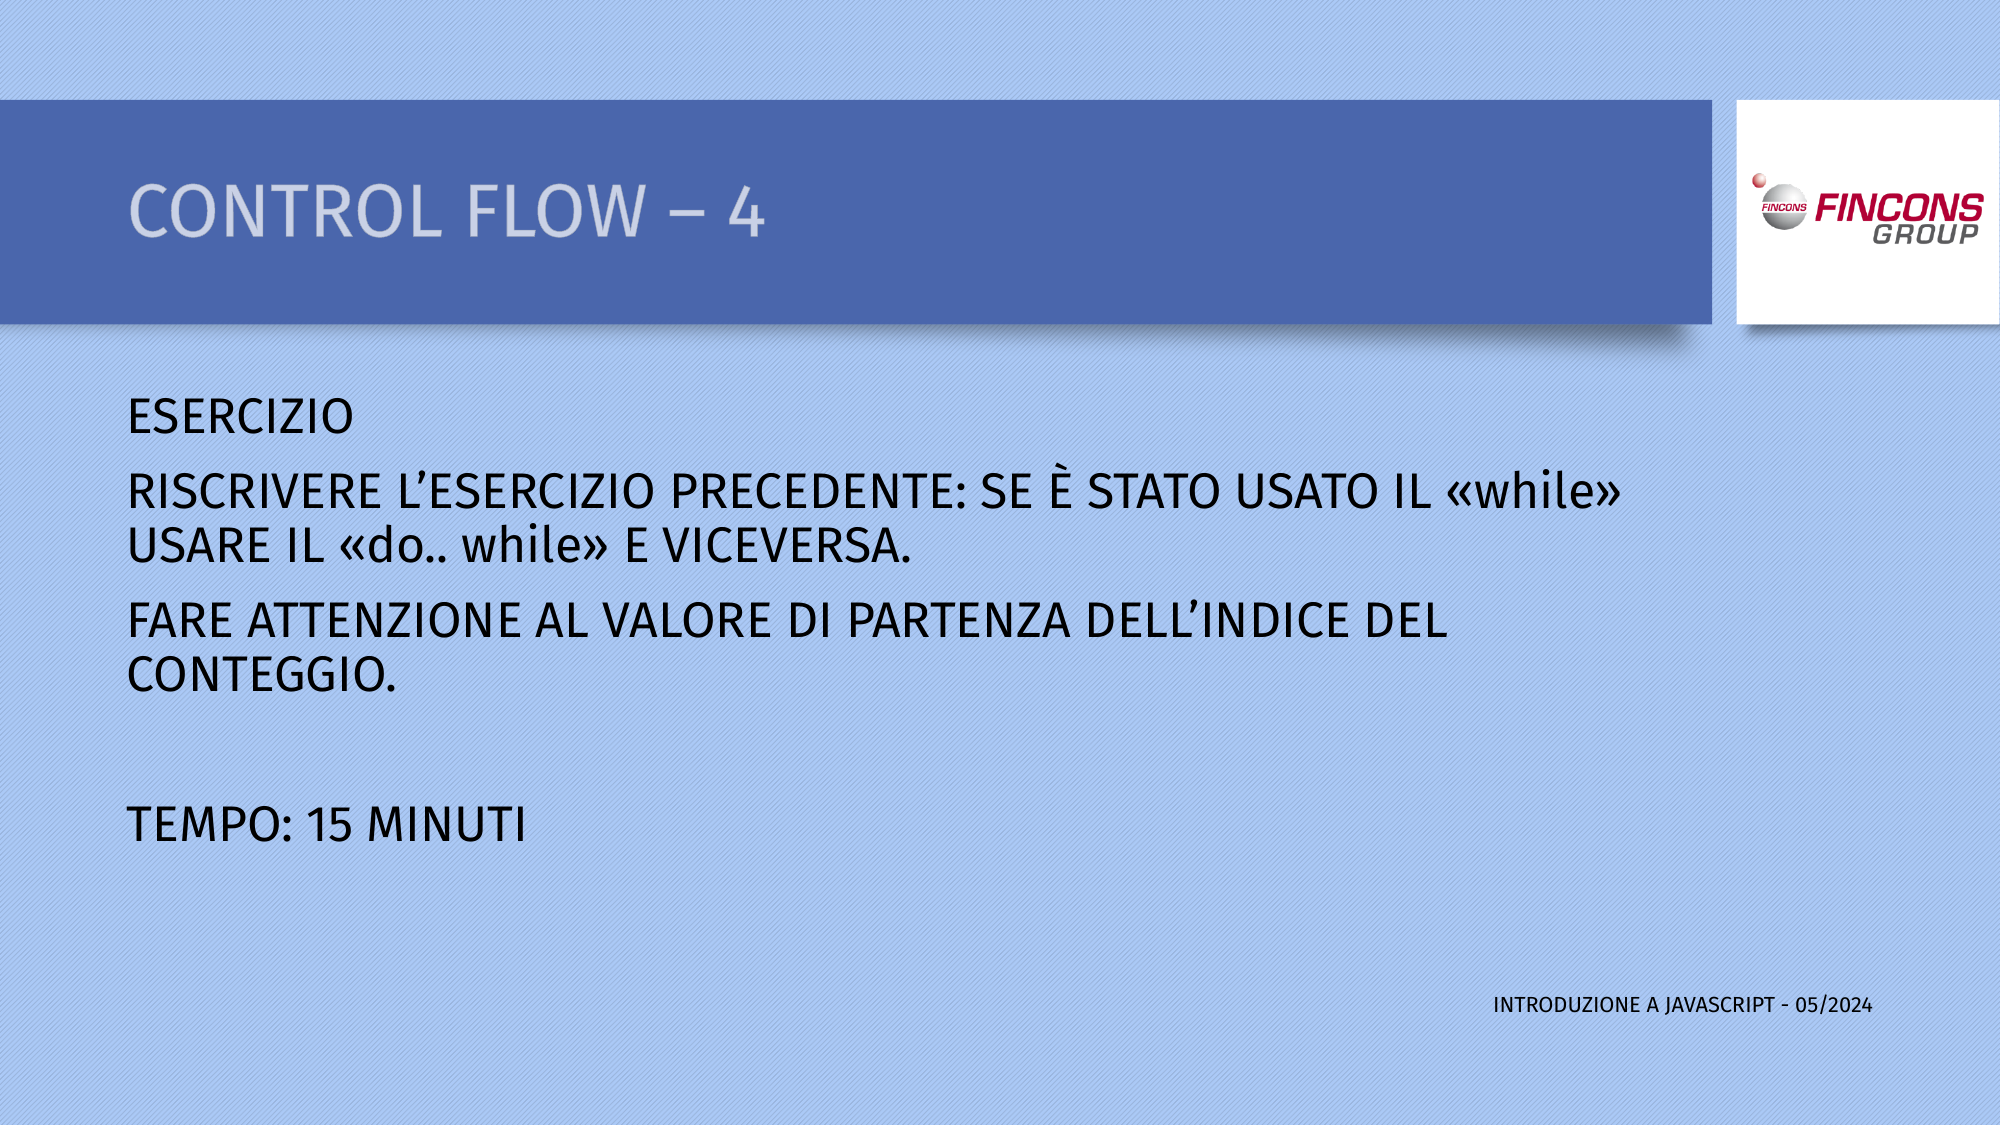

# CONTROL FLOW – 4
ESERCIZIO
RISCRIVERE L’ESERCIZIO PRECEDENTE: SE È STATO USATO IL «while» USARE IL «do.. while» E VICEVERSA.
FARE ATTENZIONE AL VALORE DI PARTENZA DELL’INDICE DEL CONTEGGIO.

TEMPO: 15 MINUTI
INTRODUZIONE A JAVASCRIPT - 05/2024